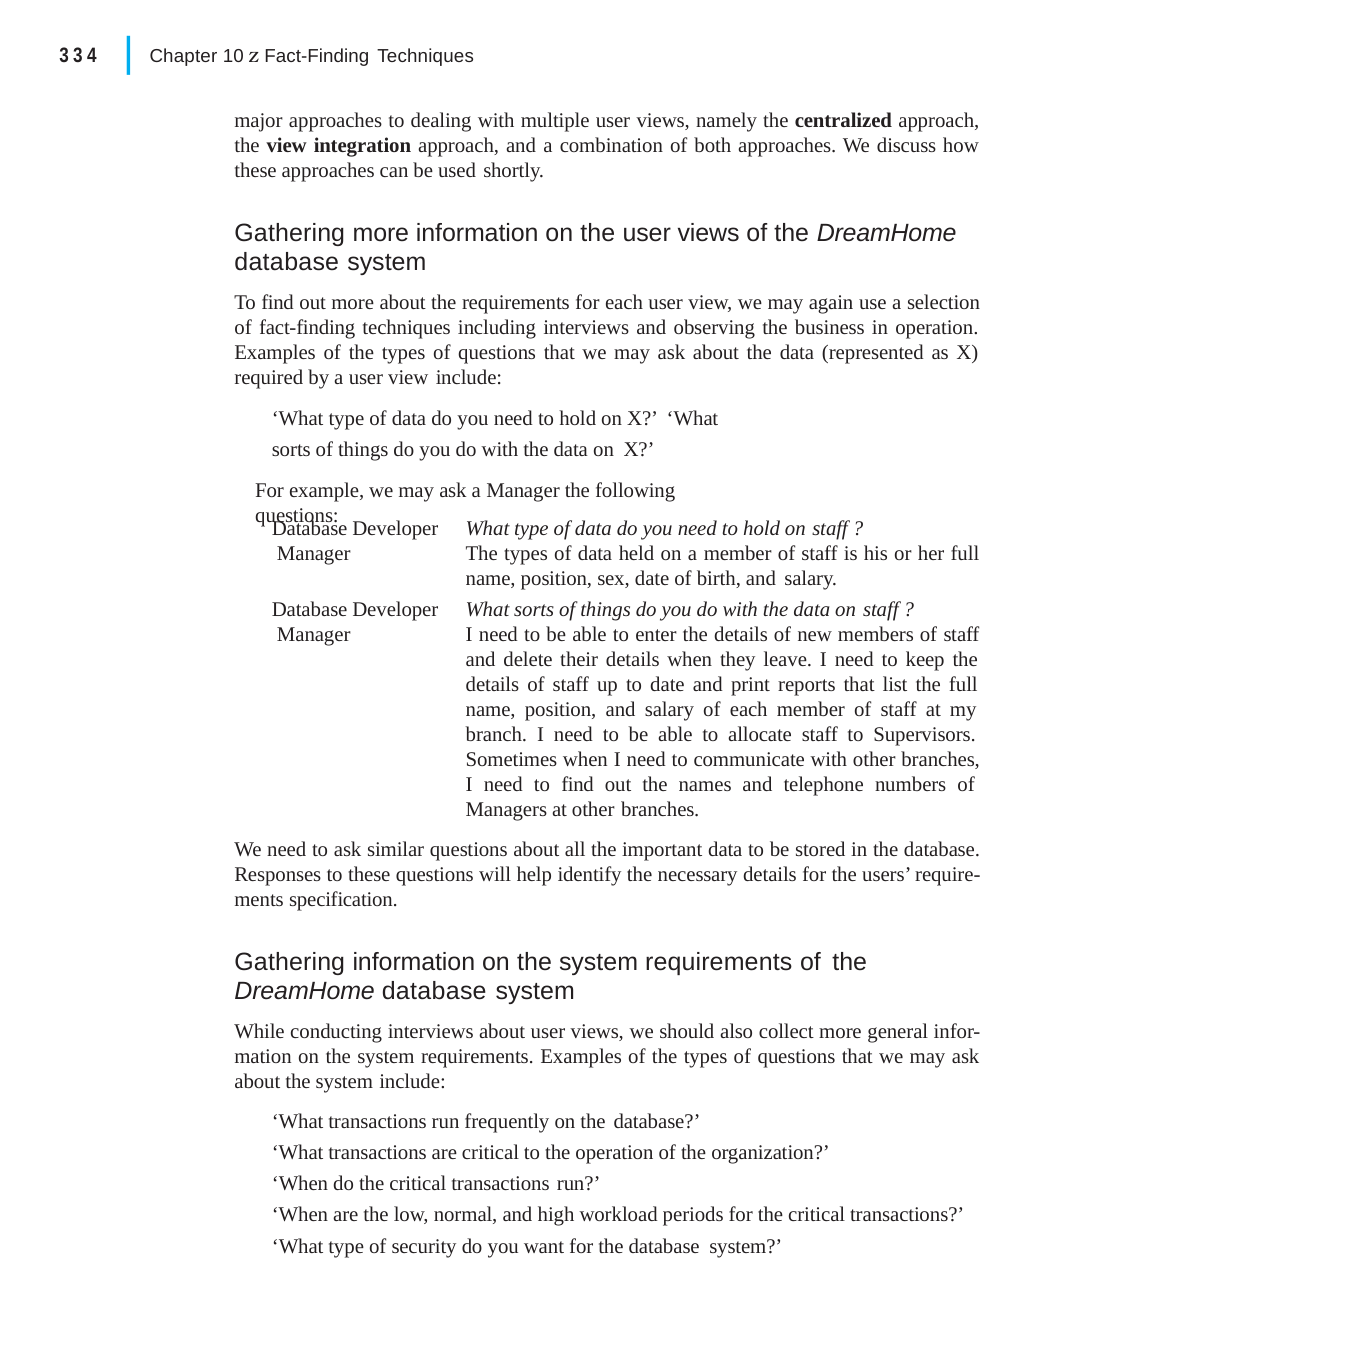

|
334
Chapter 10 z Fact-Finding Techniques
major approaches to dealing with multiple user views, namely the centralized approach,  the view integration approach, and a combination of both approaches. We discuss how  these approaches can be used shortly.

Gathering more information on the user views of the DreamHome
database system
To find out more about the requirements for each user view, we may again use a selection  of fact-finding techniques including interviews and observing the business in operation.  Examples of the types of questions that we may ask about the data (represented as X)  required by a user view include:
‘What type of data do you need to hold on X?’  ‘What sorts of things do you do with the data on X?’
For example, we may ask a Manager the following questions:
Database Developer  Manager
What type of data do you need to hold on staff ?
The types of data held on a member of staff is his or her full  name, position, sex, date of birth, and salary.
What sorts of things do you do with the data on staff ?
I need to be able to enter the details of new members of staff  and delete their details when they leave. I need to keep the  details of staff up to date and print reports that list the full  name, position, and salary of each member of staff at my  branch. I need to be able to allocate staff to Supervisors.  Sometimes when I need to communicate with other branches,  I need to find out the names and telephone numbers of  Managers at other branches.
Database Developer  Manager
We need to ask similar questions about all the important data to be stored in the database.  Responses to these questions will help identify the necessary details for the users’ require-  ments specification.

Gathering information on the system requirements of the
DreamHome database system
While conducting interviews about user views, we should also collect more general infor-  mation on the system requirements. Examples of the types of questions that we may ask  about the system include:
‘What transactions run frequently on the database?’
‘What transactions are critical to the operation of the organization?’  ‘When do the critical transactions run?’
‘When are the low, normal, and high workload periods for the critical transactions?’  ‘What type of security do you want for the database system?’